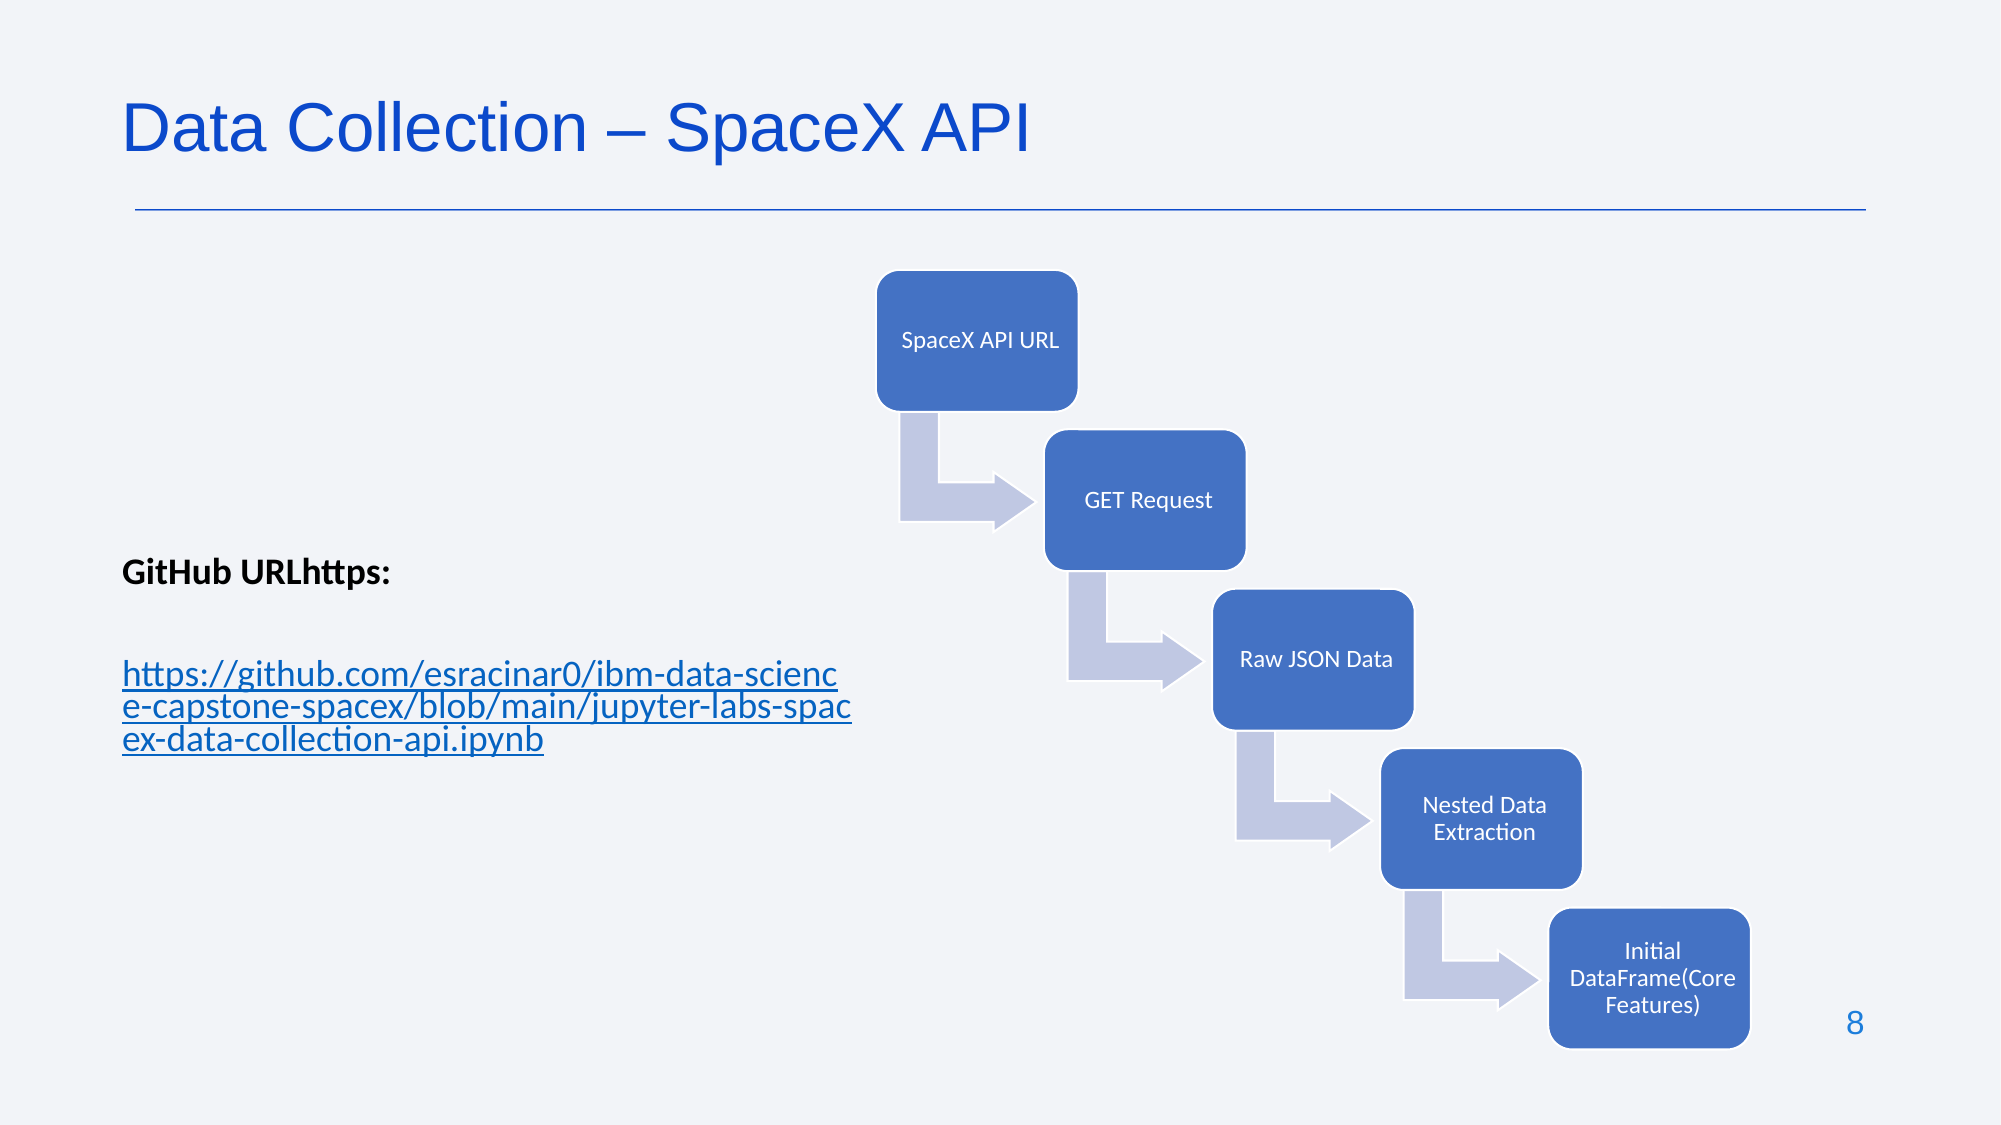

Data Collection – SpaceX API
SpaceX API URL
GET Request
Raw JSON Data
Nested Data Extraction
Initial DataFrame(Core Features)

GitHub URLhttps:
 https://github.com/esracinar0/ibm-data-science-capstone-spacex/blob/main/jupyter-labs-spacex-data-collection-api.ipynb

8